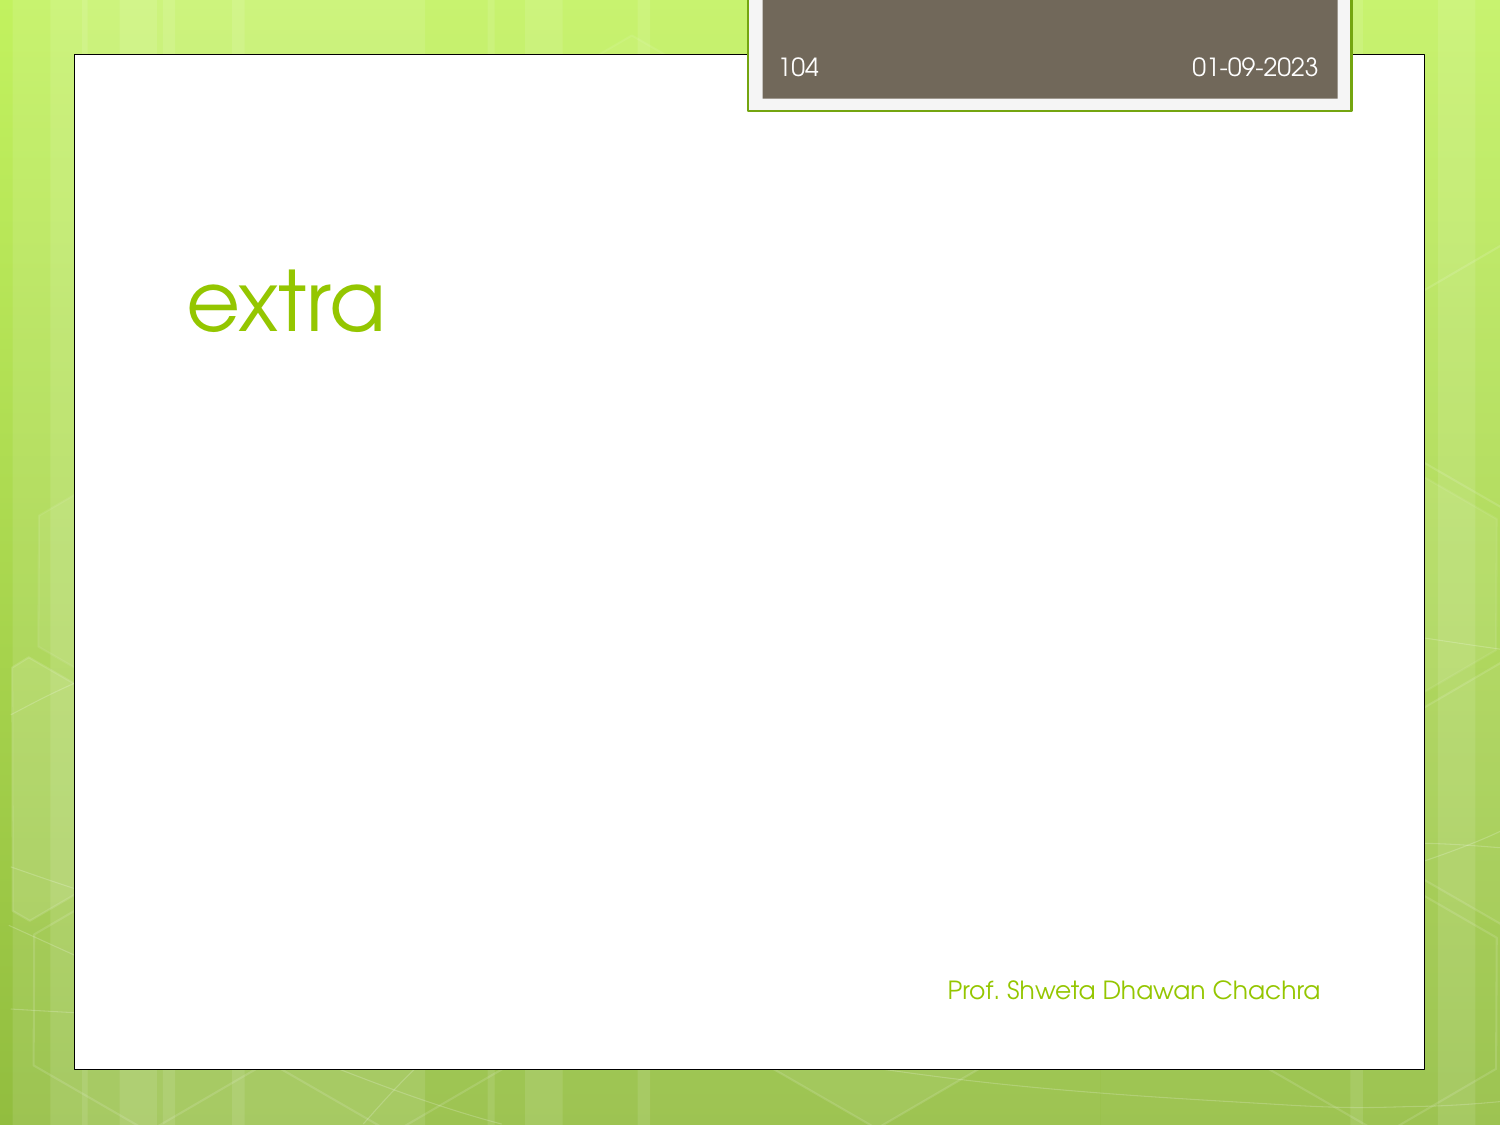

104
01-09-2023
# extra

Prof. Shweta Dhawan Chachra